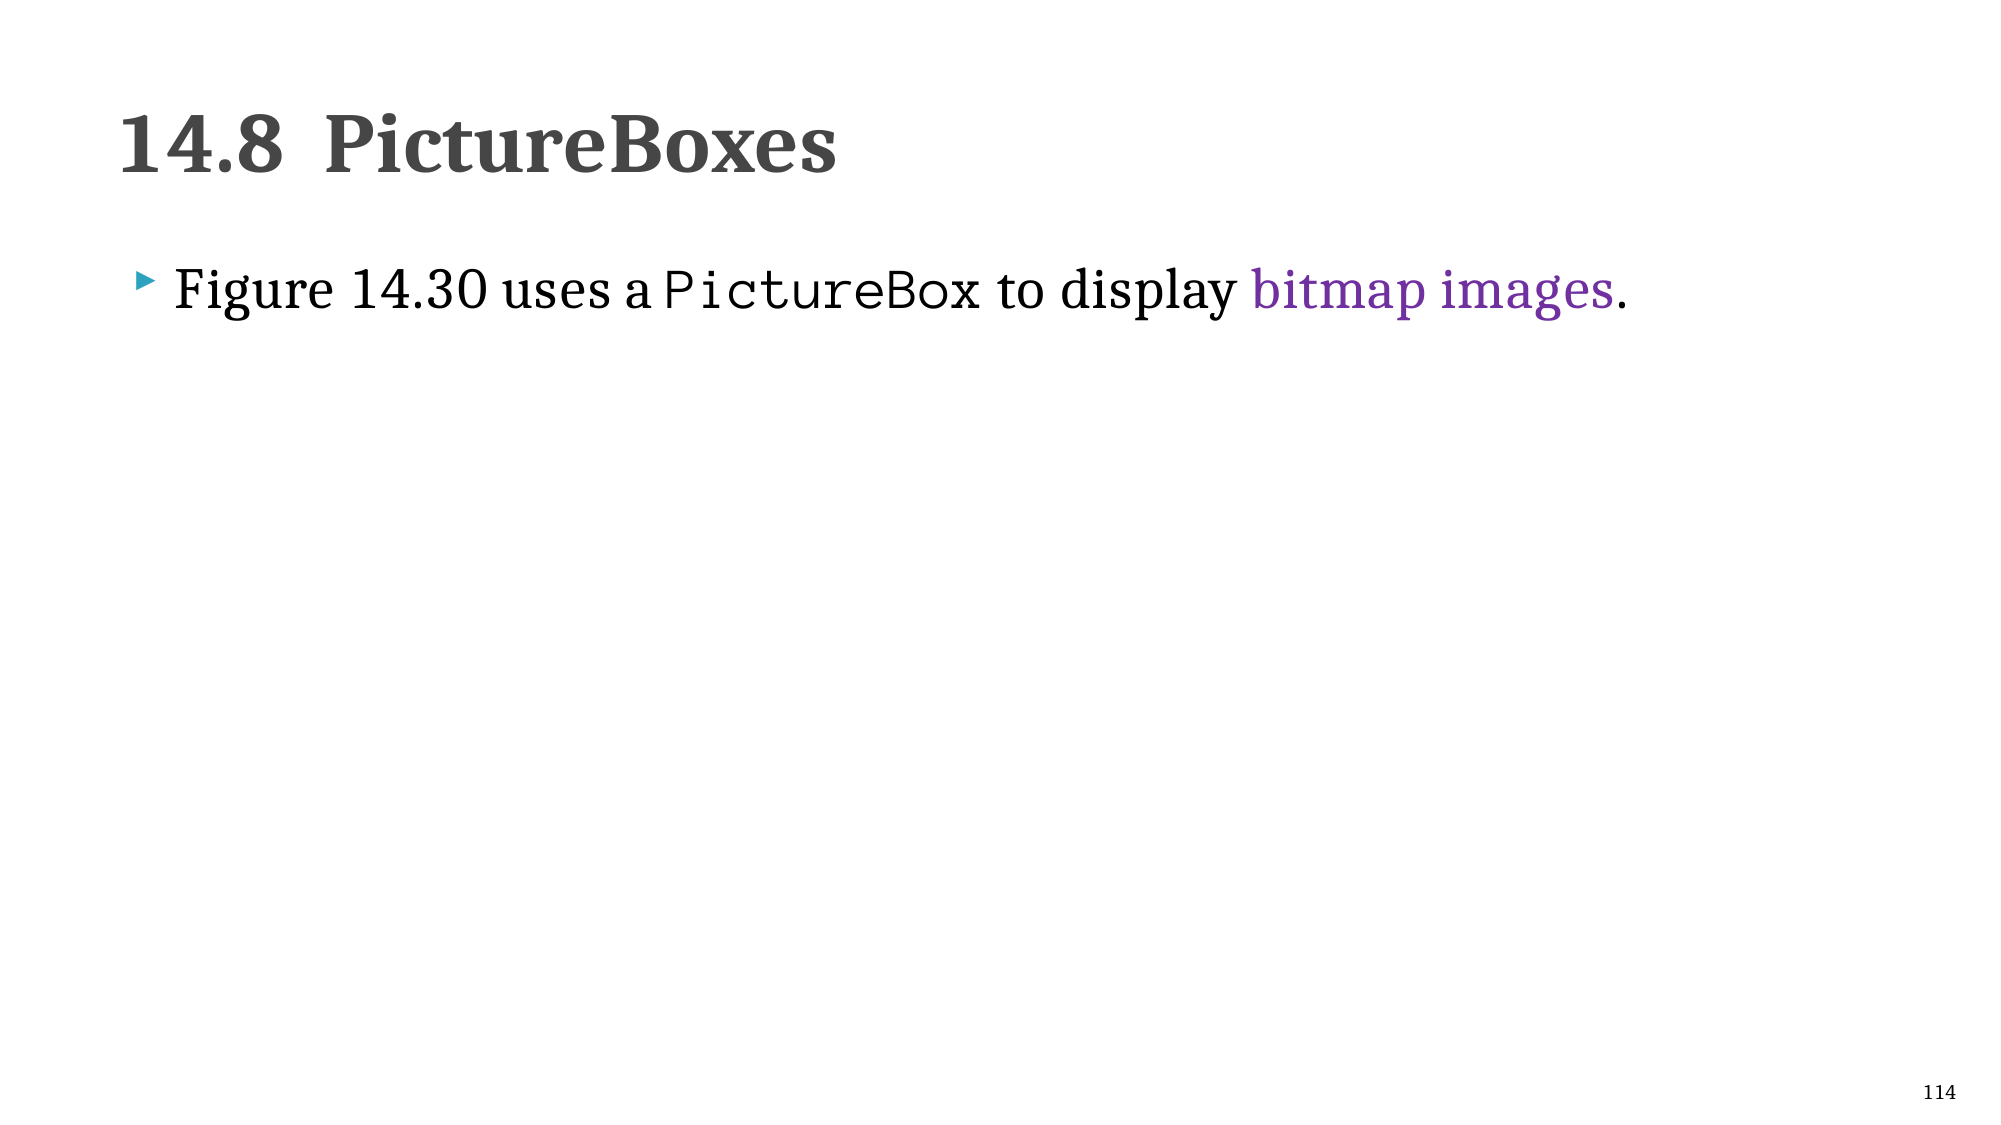

# 14.8  PictureBoxes
Figure 14.30 uses a PictureBox to display bitmap images.

114